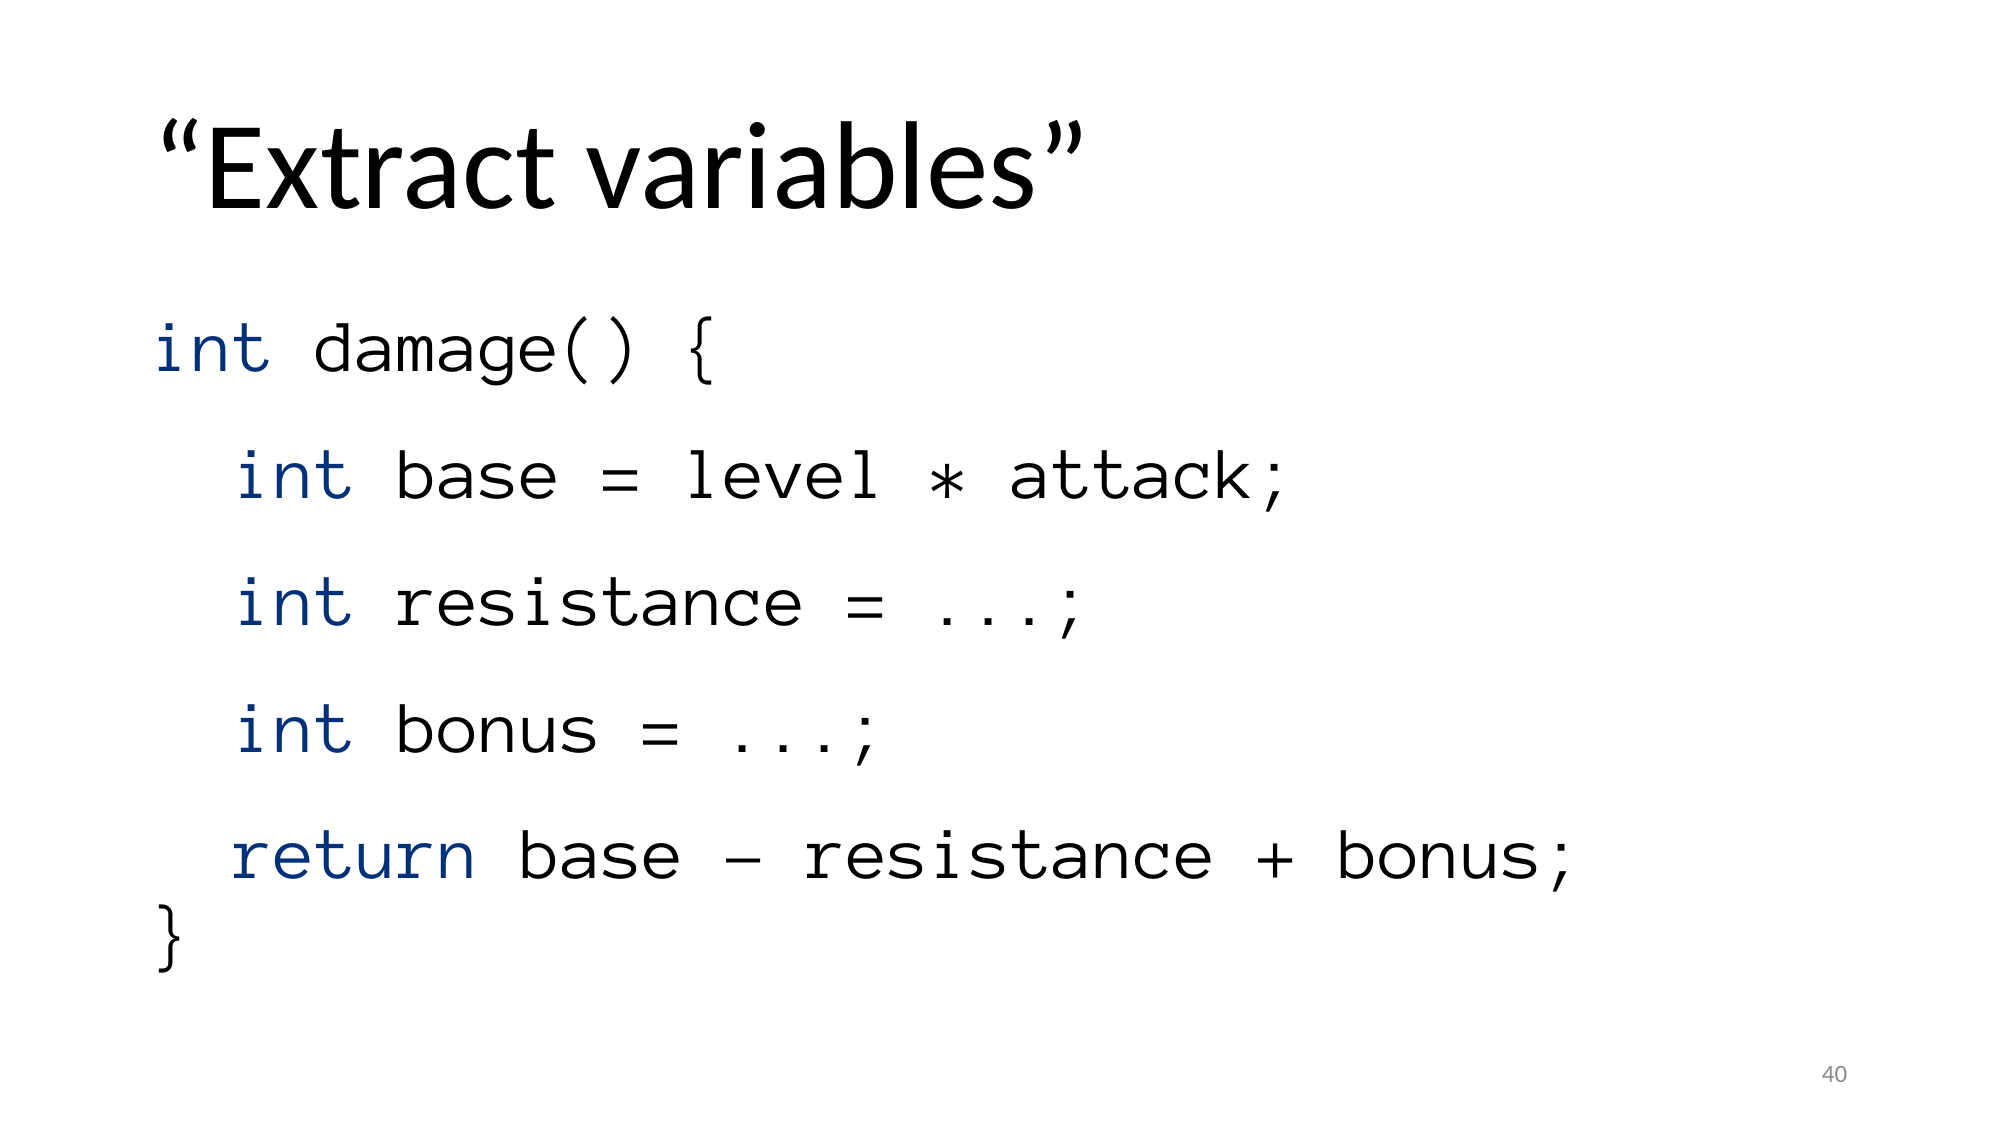

# “Extract variables”
int damage() {
  int base = level * attack;
  int resistance = ...;
  int bonus = ...;
  return base – resistance + bonus;
}
40